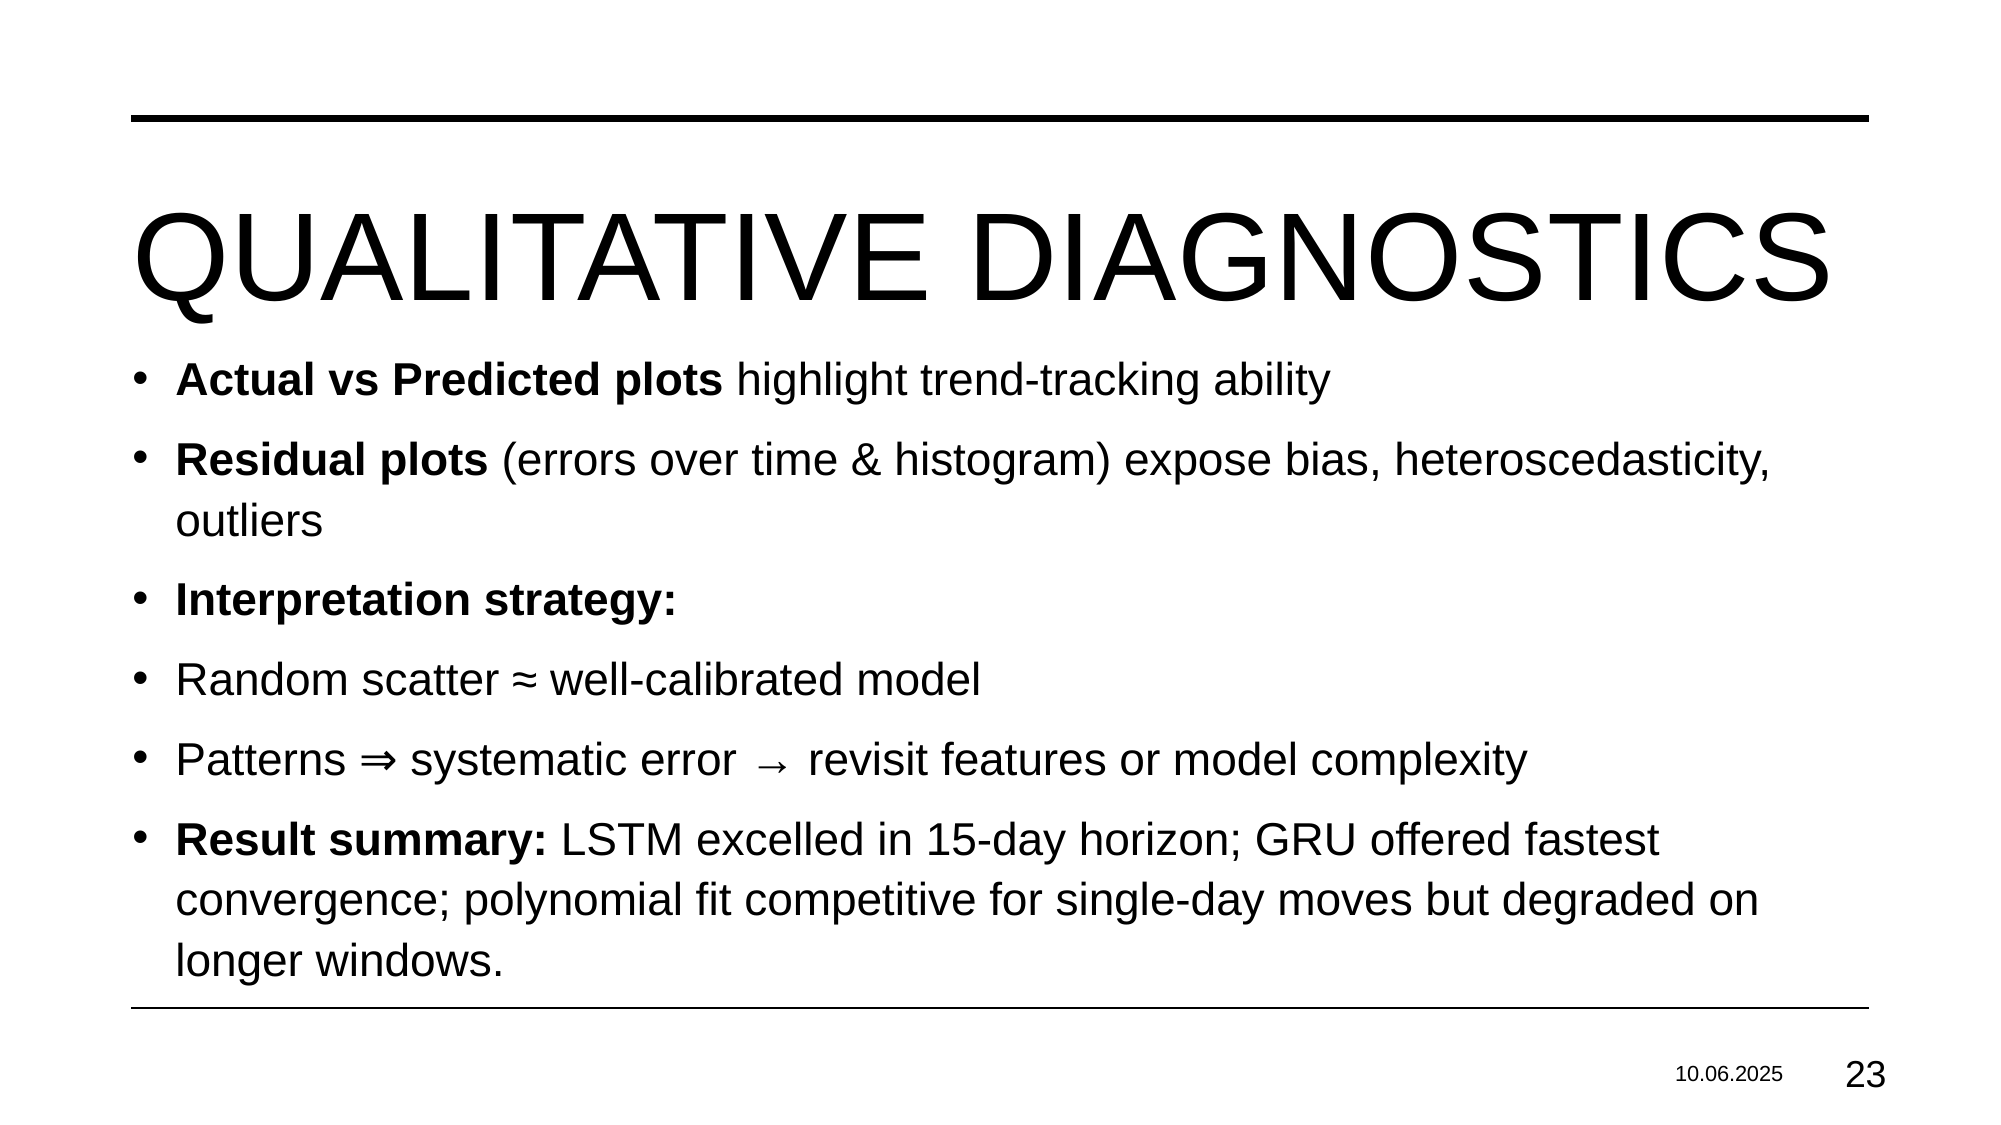

# Qualitative Diagnostics
Actual vs Predicted plots highlight trend-tracking ability
Residual plots (errors over time & histogram) expose bias, heteroscedasticity, outliers
Interpretation strategy:
Random scatter ≈ well-calibrated model
Patterns ⇒ systematic error → revisit features or model complexity
Result summary: LSTM excelled in 15-day horizon; GRU offered fastest convergence; polynomial fit competitive for single-day moves but degraded on longer windows.

10.06.2025
23